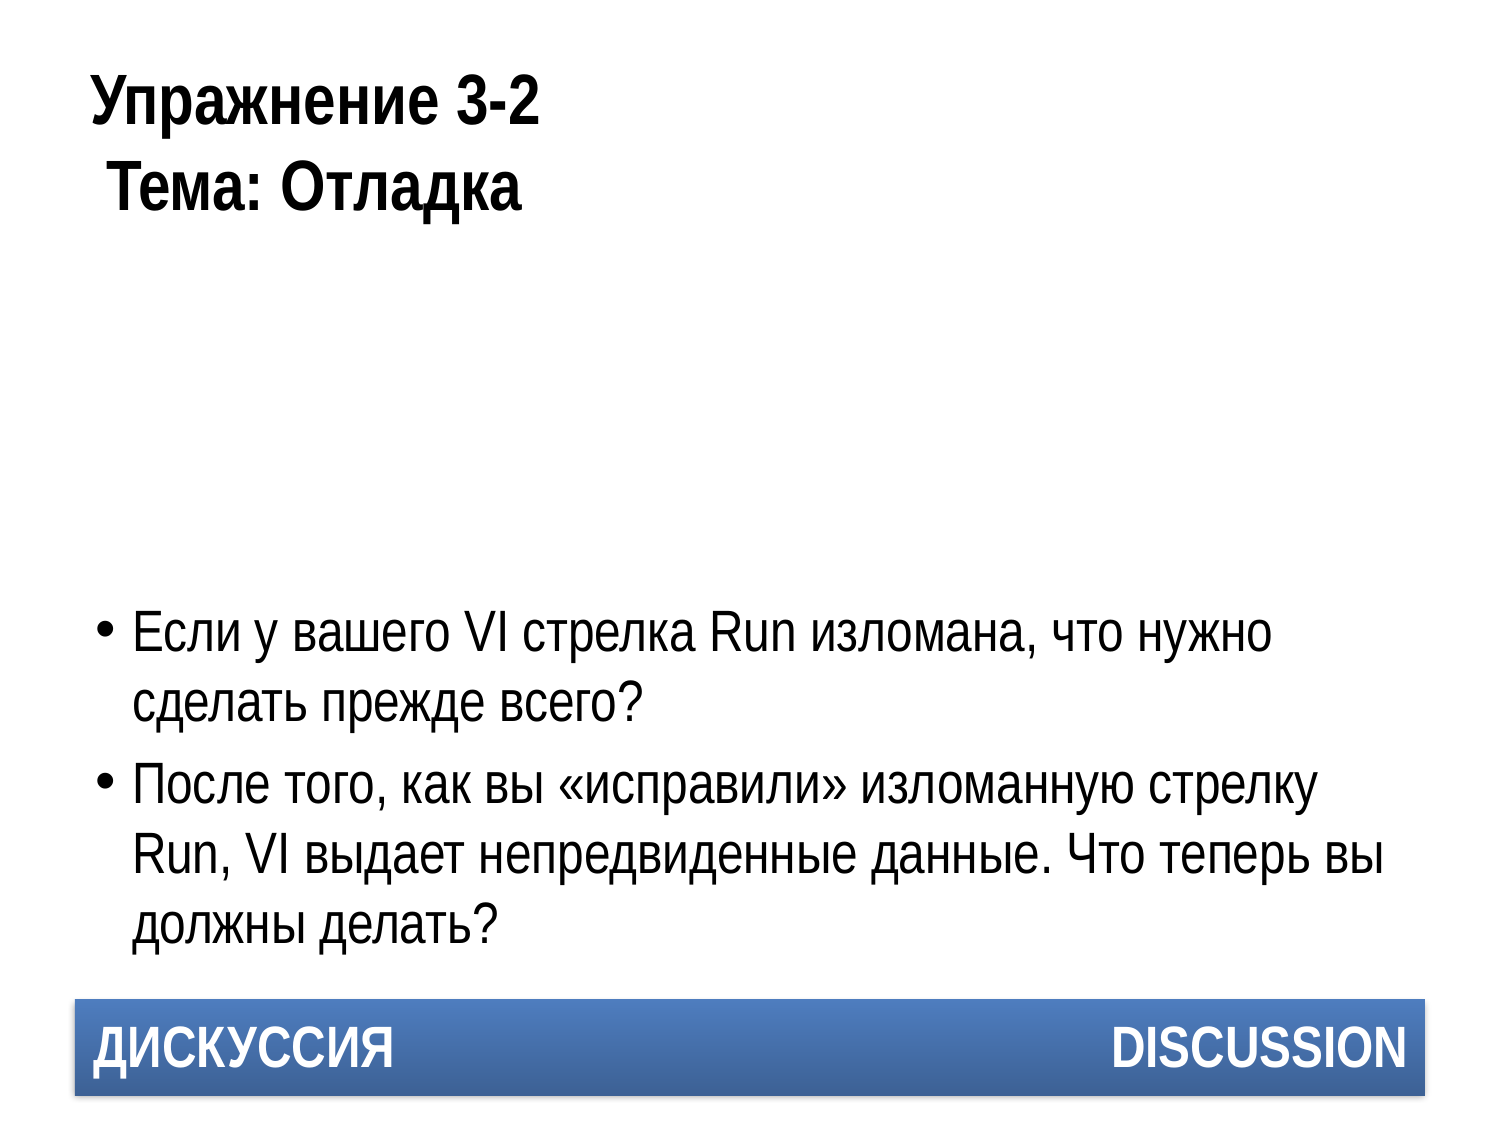

# Упражнение 3-2 Тема: Отладка
Если у вашего VI стрелка Run изломана, что нужно сделать прежде всего?
После того, как вы «исправили» изломанную стрелку Run, VI выдает непредвиденные данные. Что теперь вы должны делать?
ДИСКУССИЯ